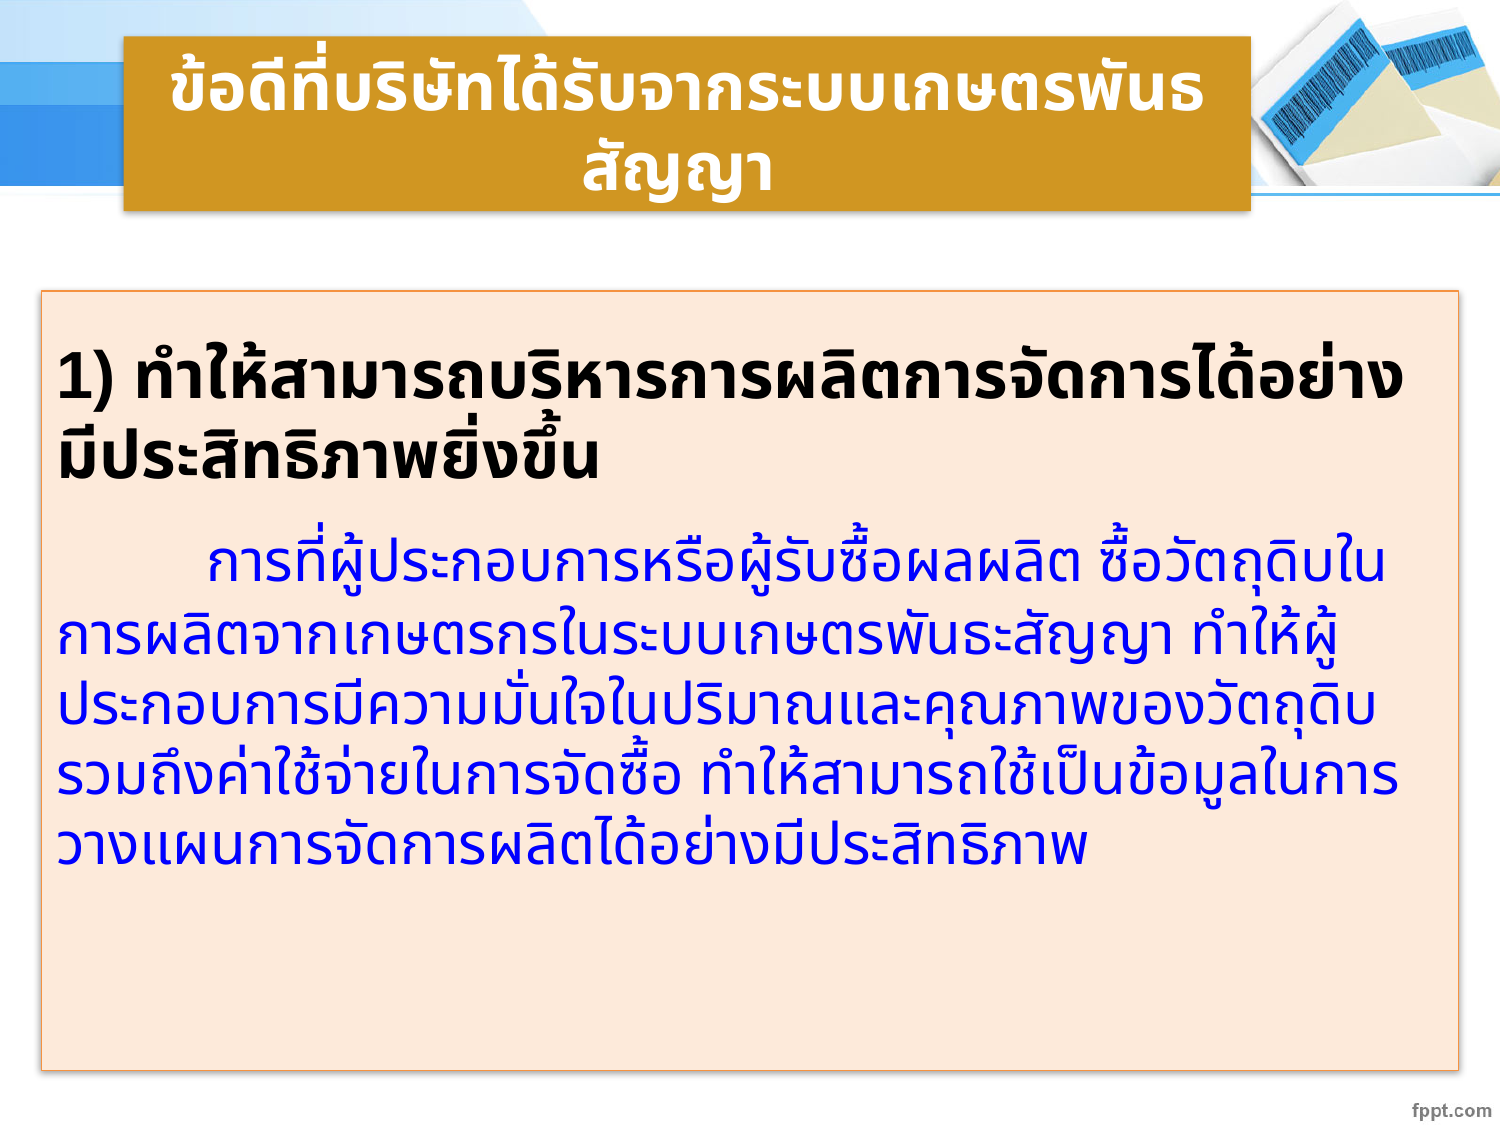

ข้อดีที่บริษัทได้รับจากระบบเกษตรพันธสัญญา

1) ทำให้สามารถบริหารการผลิตการจัดการได้อย่างมีประสิทธิภาพยิ่งขึ้น
	การที่ผู้ประกอบการหรือผู้รับซื้อผลผลิต ซื้อวัตถุดิบในการผลิตจากเกษตรกรในระบบเกษตรพันธะสัญญา ทำให้ผู้ประกอบการมีความมั่นใจในปริมาณและคุณภาพของวัตถุดิบ รวมถึงค่าใช้จ่ายในการจัดซื้อ ทำให้สามารถใช้เป็นข้อมูลในการวางแผนการจัดการผลิตได้อย่างมีประสิทธิภาพ